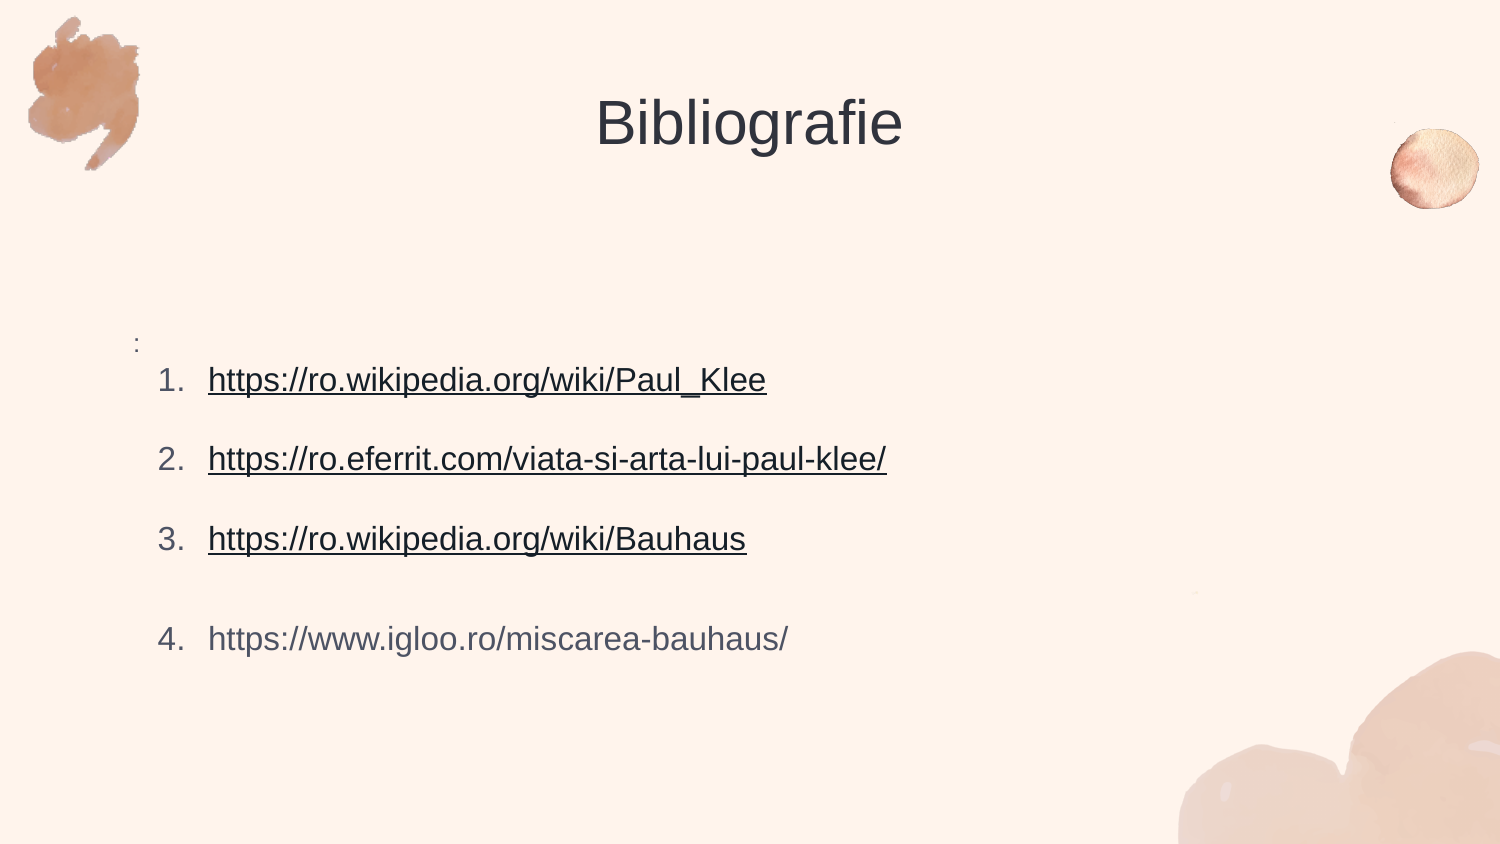

# Bibliografie
:
https://ro.wikipedia.org/wiki/Paul_Klee

https://ro.eferrit.com/viata-si-arta-lui-paul-klee/

https://ro.wikipedia.org/wiki/Bauhaus

https://www.igloo.ro/miscarea-bauhaus/